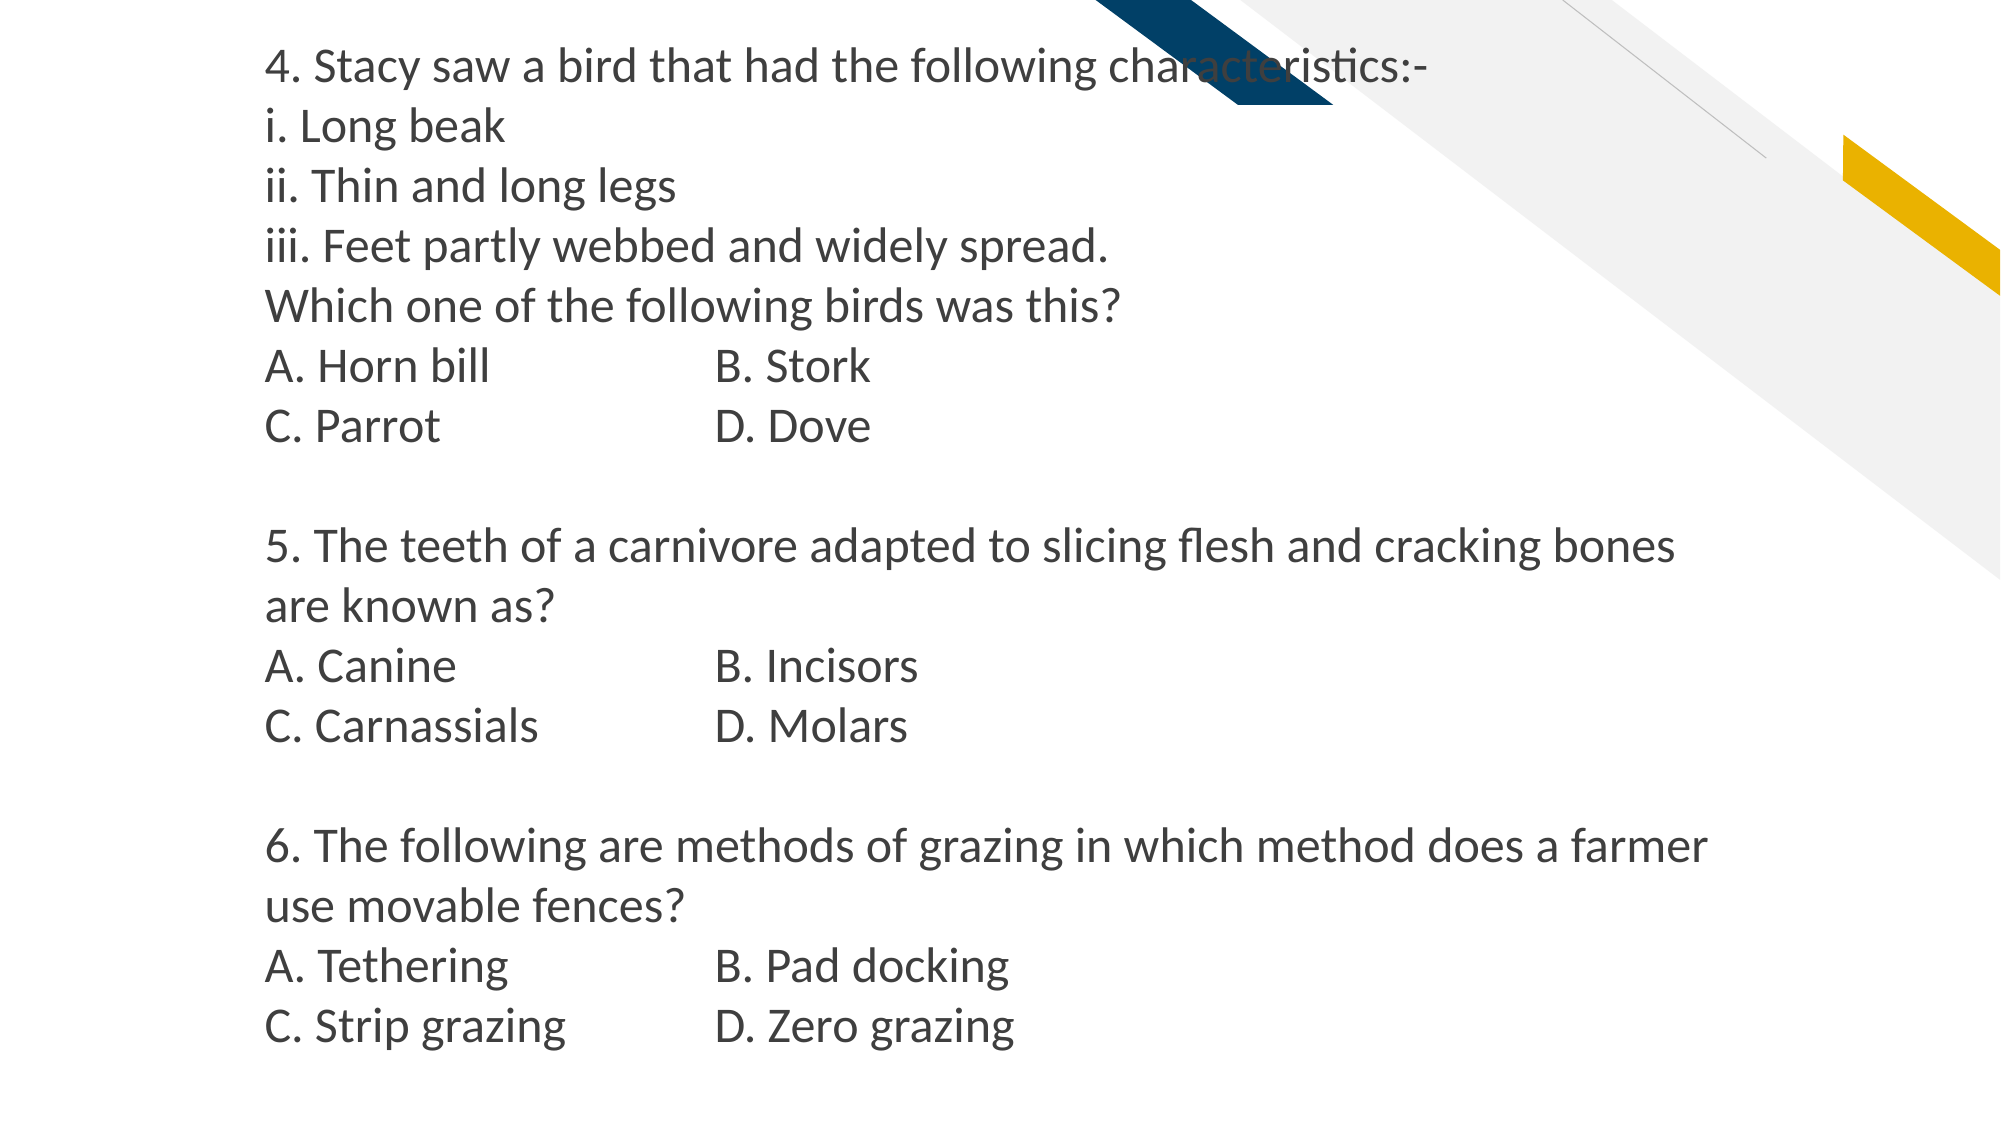

4. Stacy saw a bird that had the following characteristics:-
i. Long beak
ii. Thin and long legs
iii. Feet partly webbed and widely spread.
Which one of the following birds was this?
A. Horn bill 		B. Stork
C. Parrot 		D. Dove

5. The teeth of a carnivore adapted to slicing flesh and cracking bones are known as?
A. Canine 		B. Incisors
C. Carnassials 		D. Molars

6. The following are methods of grazing in which method does a farmer use movable fences?
A. Tethering 		B. Pad docking
C. Strip grazing 	D. Zero grazing